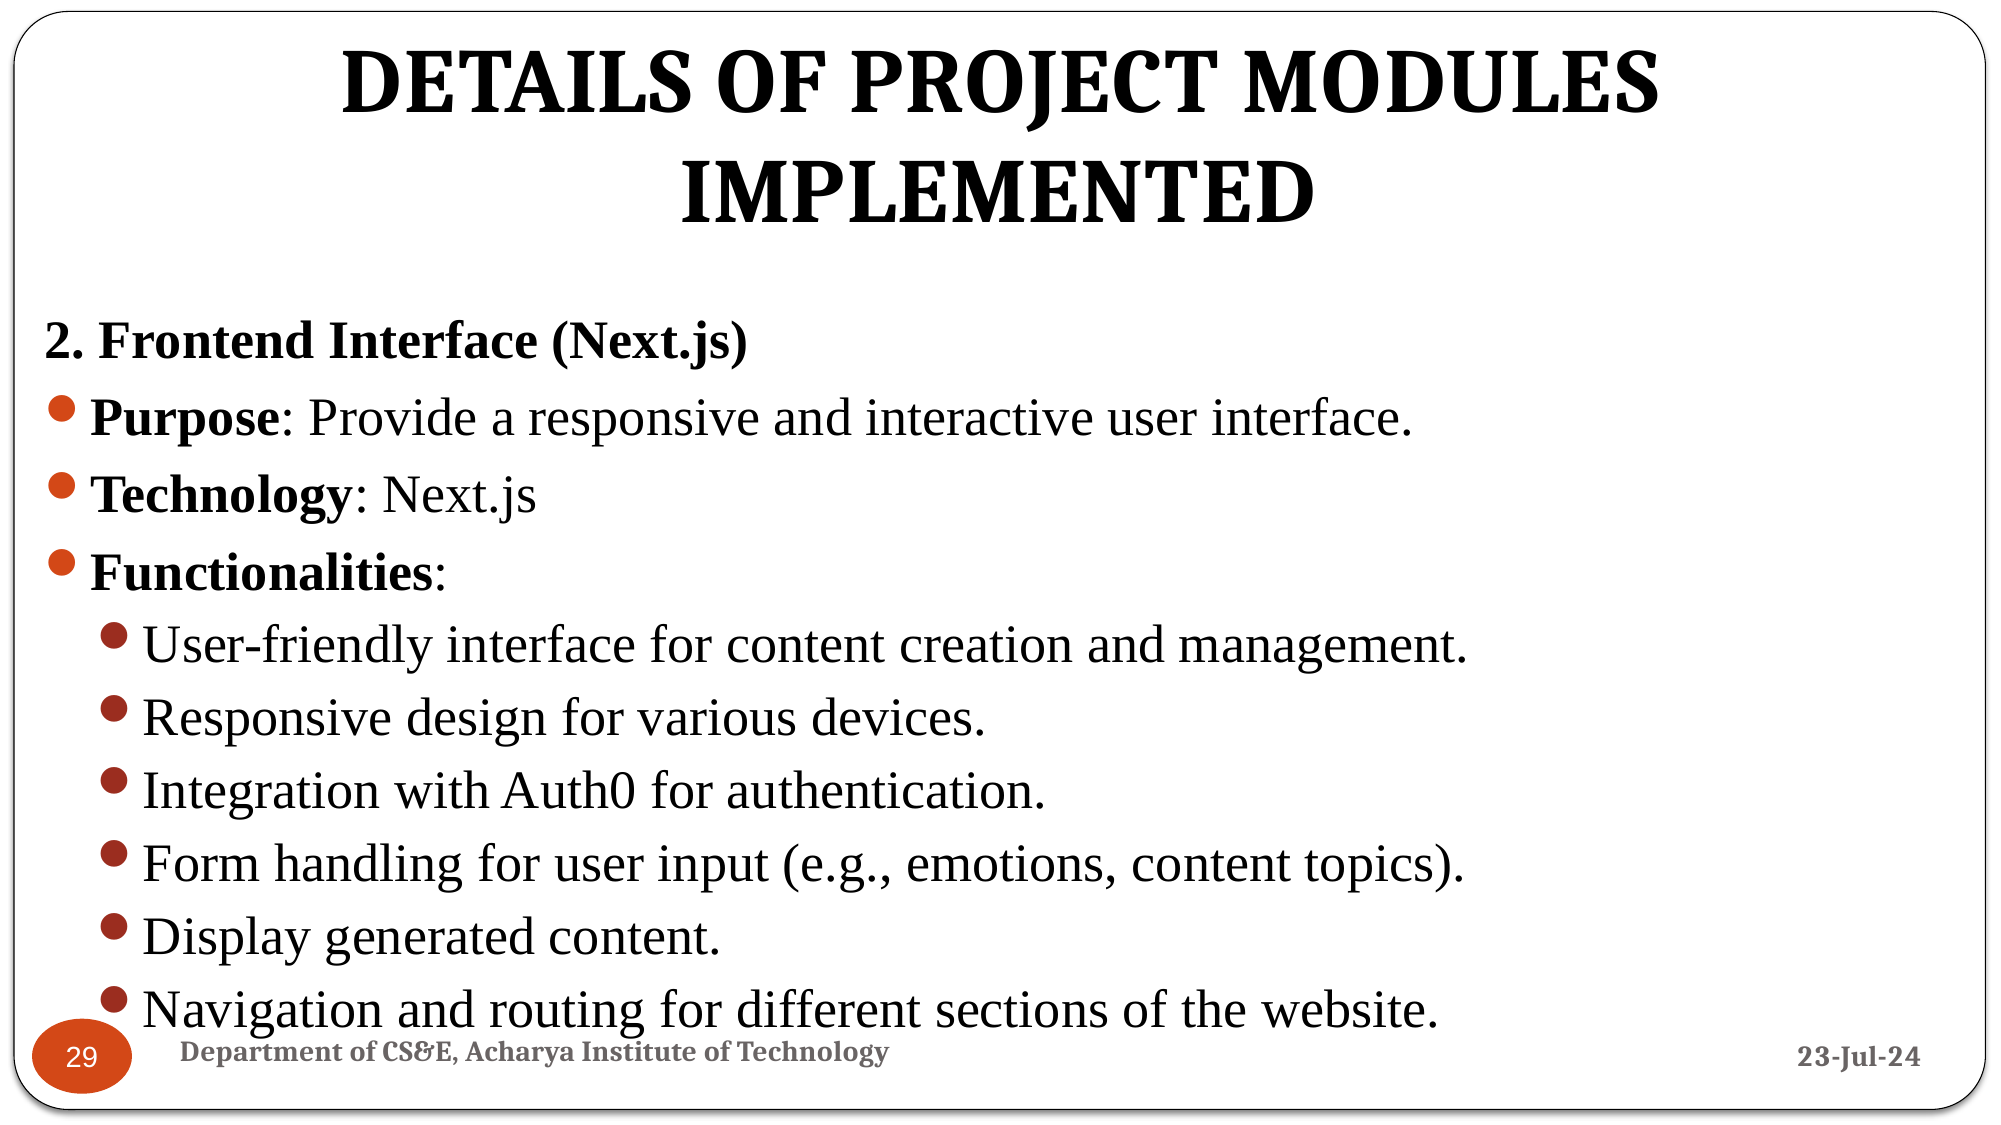

# DETAILS OF PROJECT MODULES IMPLEMENTED
2. Frontend Interface (Next.js)
Purpose: Provide a responsive and interactive user interface.
Technology: Next.js
Functionalities:
User-friendly interface for content creation and management.
Responsive design for various devices.
Integration with Auth0 for authentication.
Form handling for user input (e.g., emotions, content topics).
Display generated content.
Navigation and routing for different sections of the website.

Department of CS&E, Acharya Institute of Technology
23-Jul-24
29